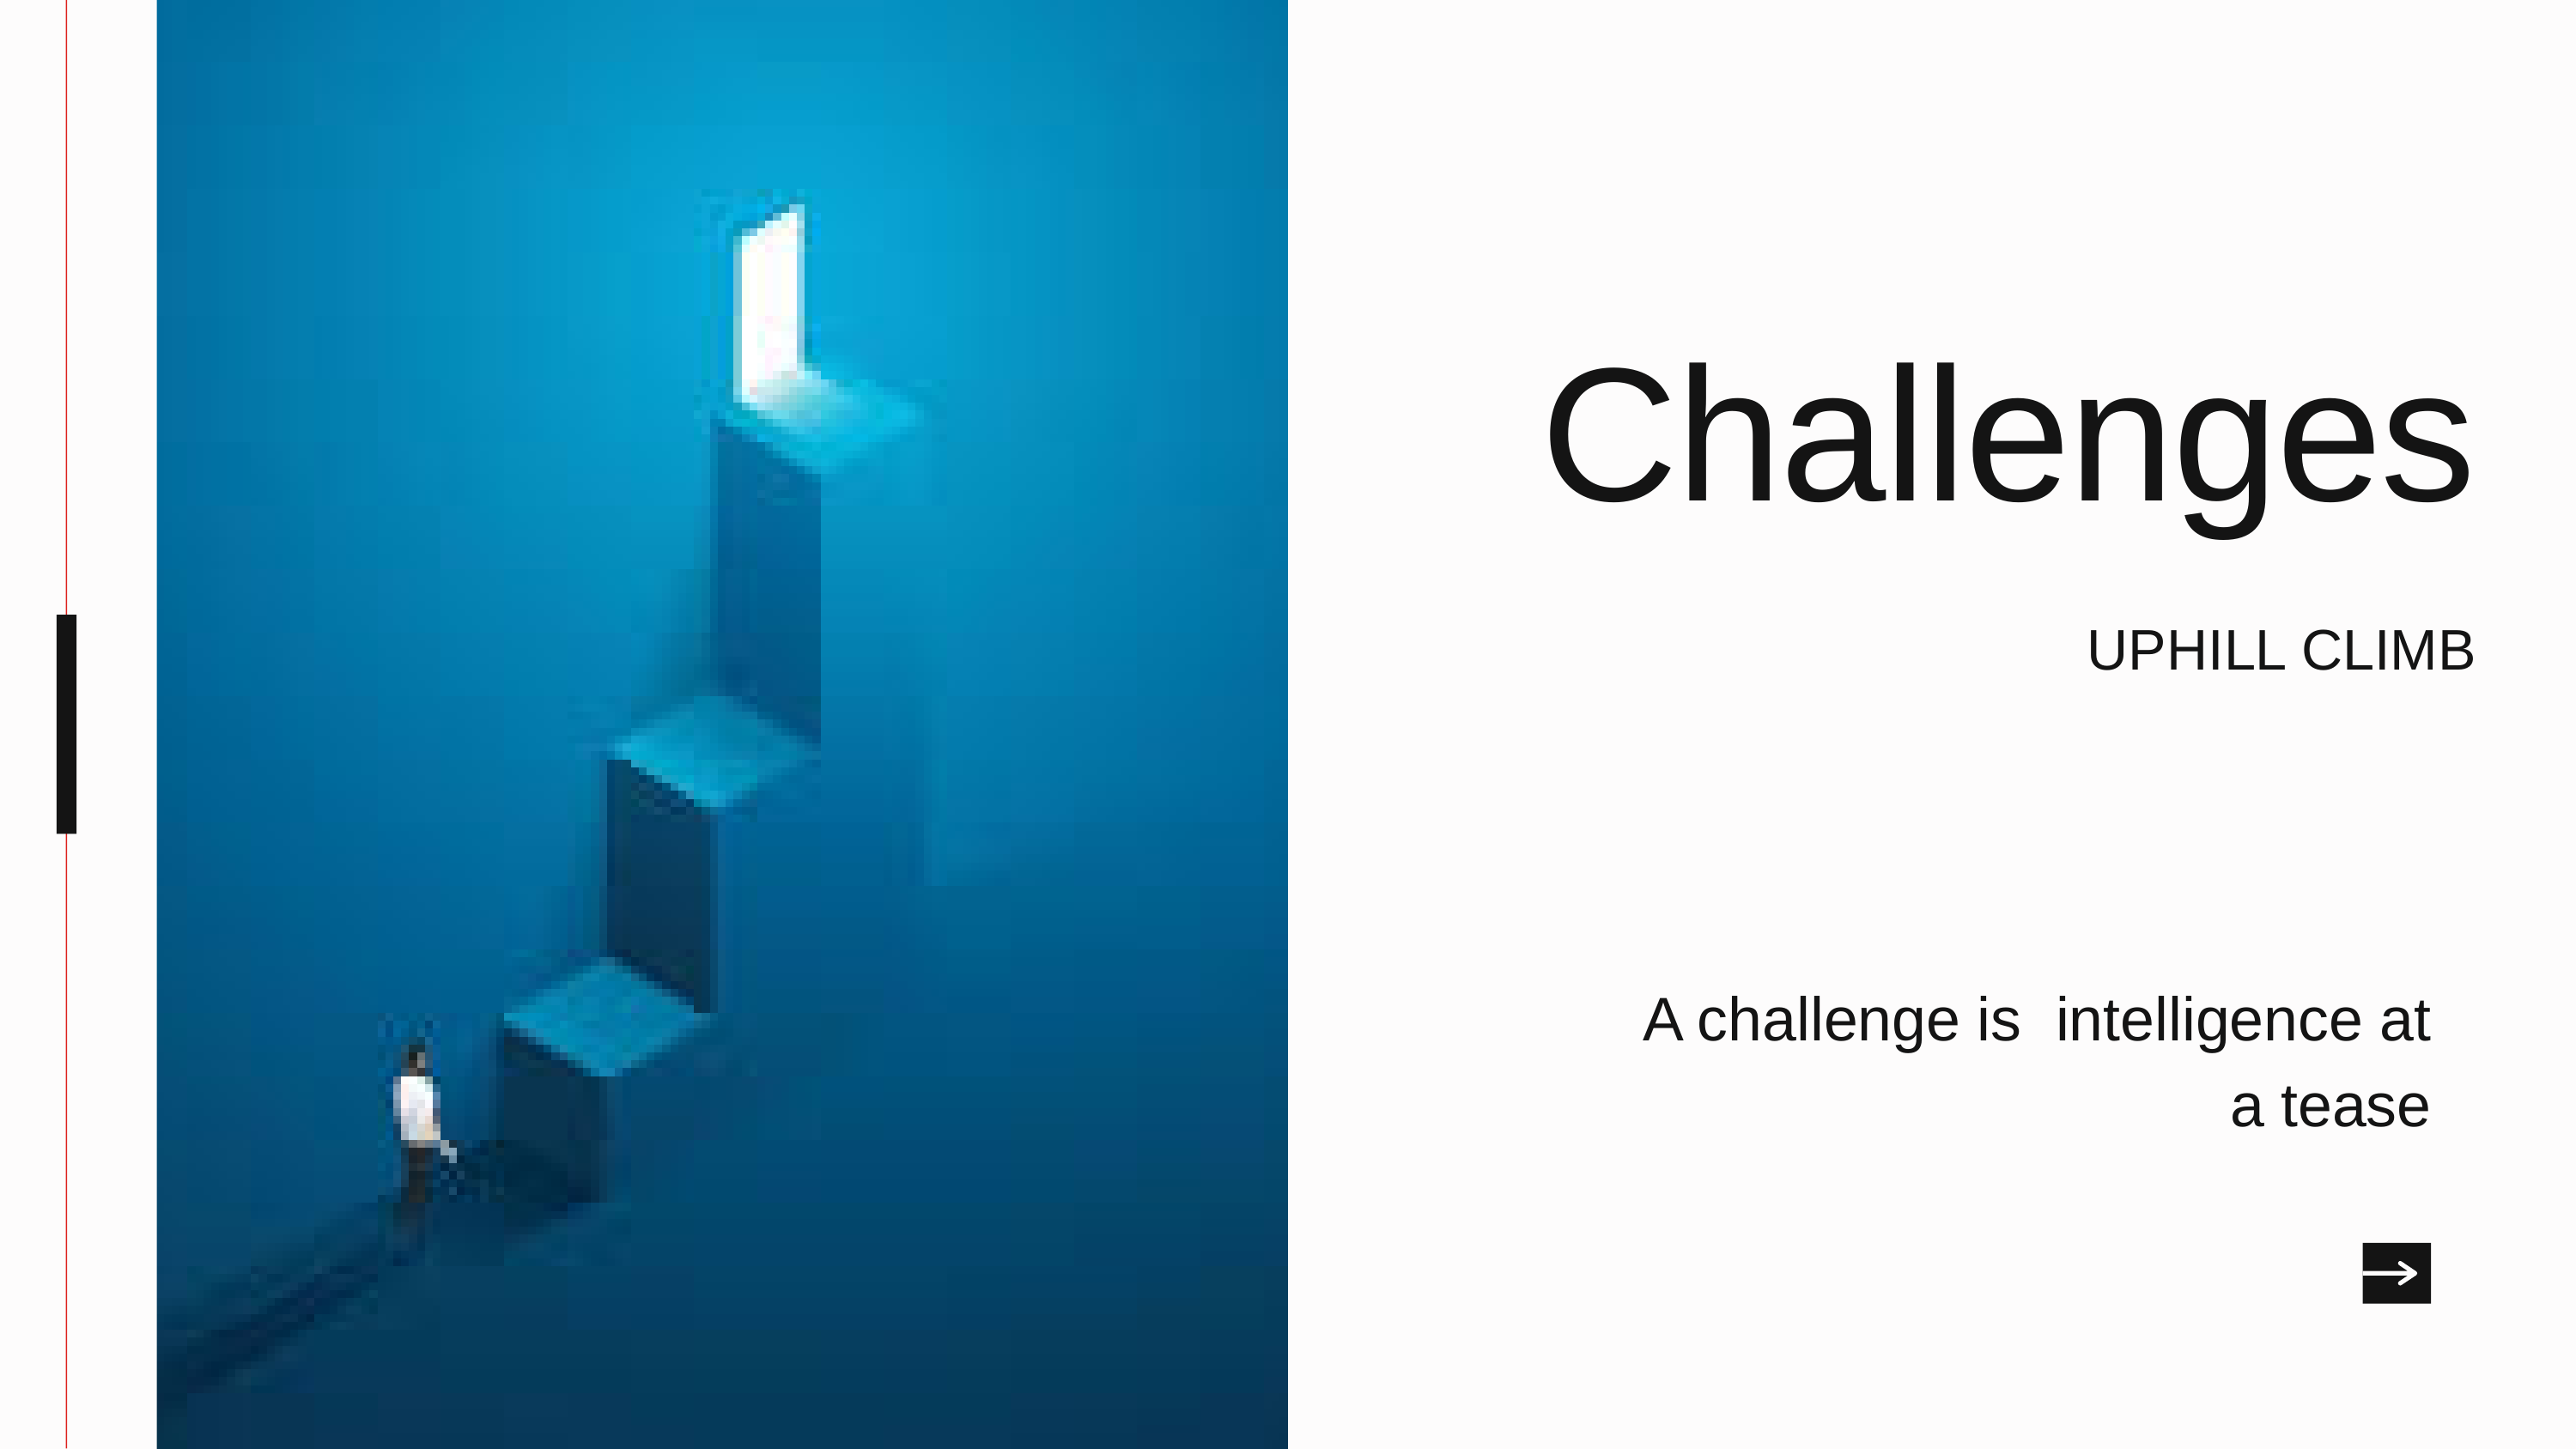

Challenges
UPHILL CLIMB
A challenge is  intelligence at a tease